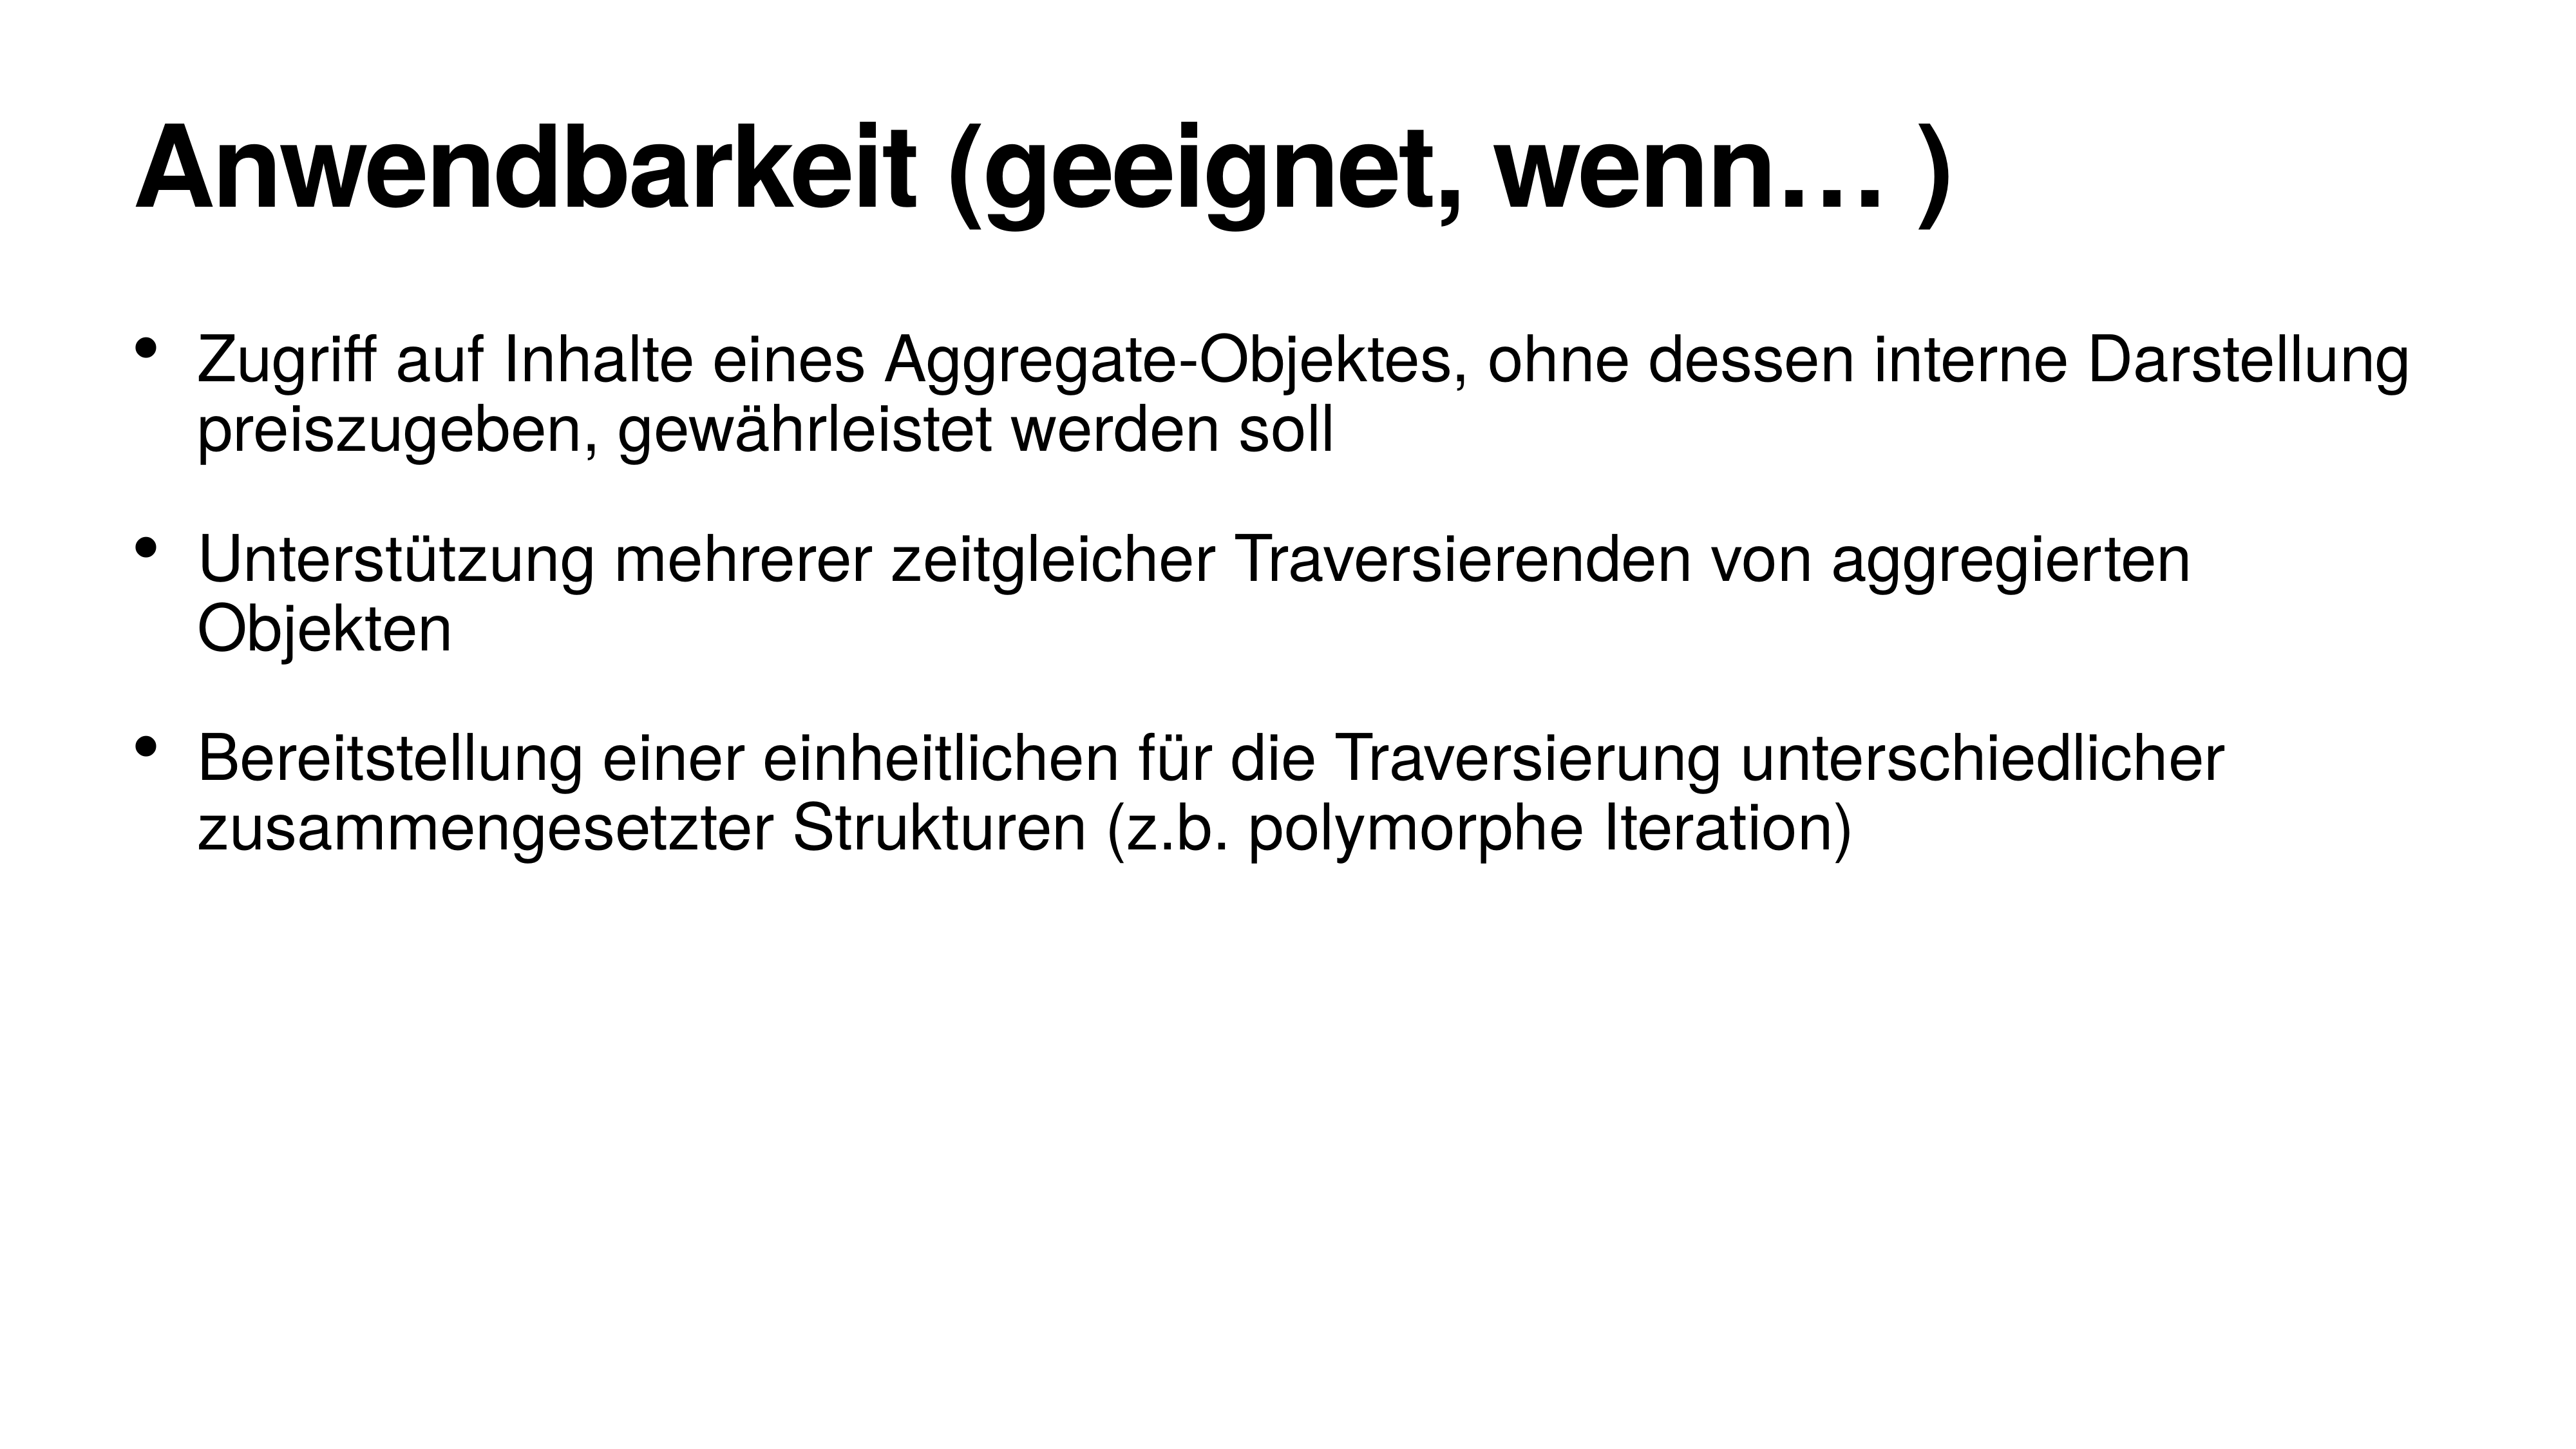

# Anwendbarkeit (geeignet, wenn… )
Zugriff auf Inhalte eines Aggregate-Objektes, ohne dessen interne Darstellung preiszugeben, gewährleistet werden soll
Unterstützung mehrerer zeitgleicher Traversierenden von aggregierten Objekten
Bereitstellung einer einheitlichen für die Traversierung unterschiedlicher zusammengesetzter Strukturen (z.b. polymorphe Iteration)